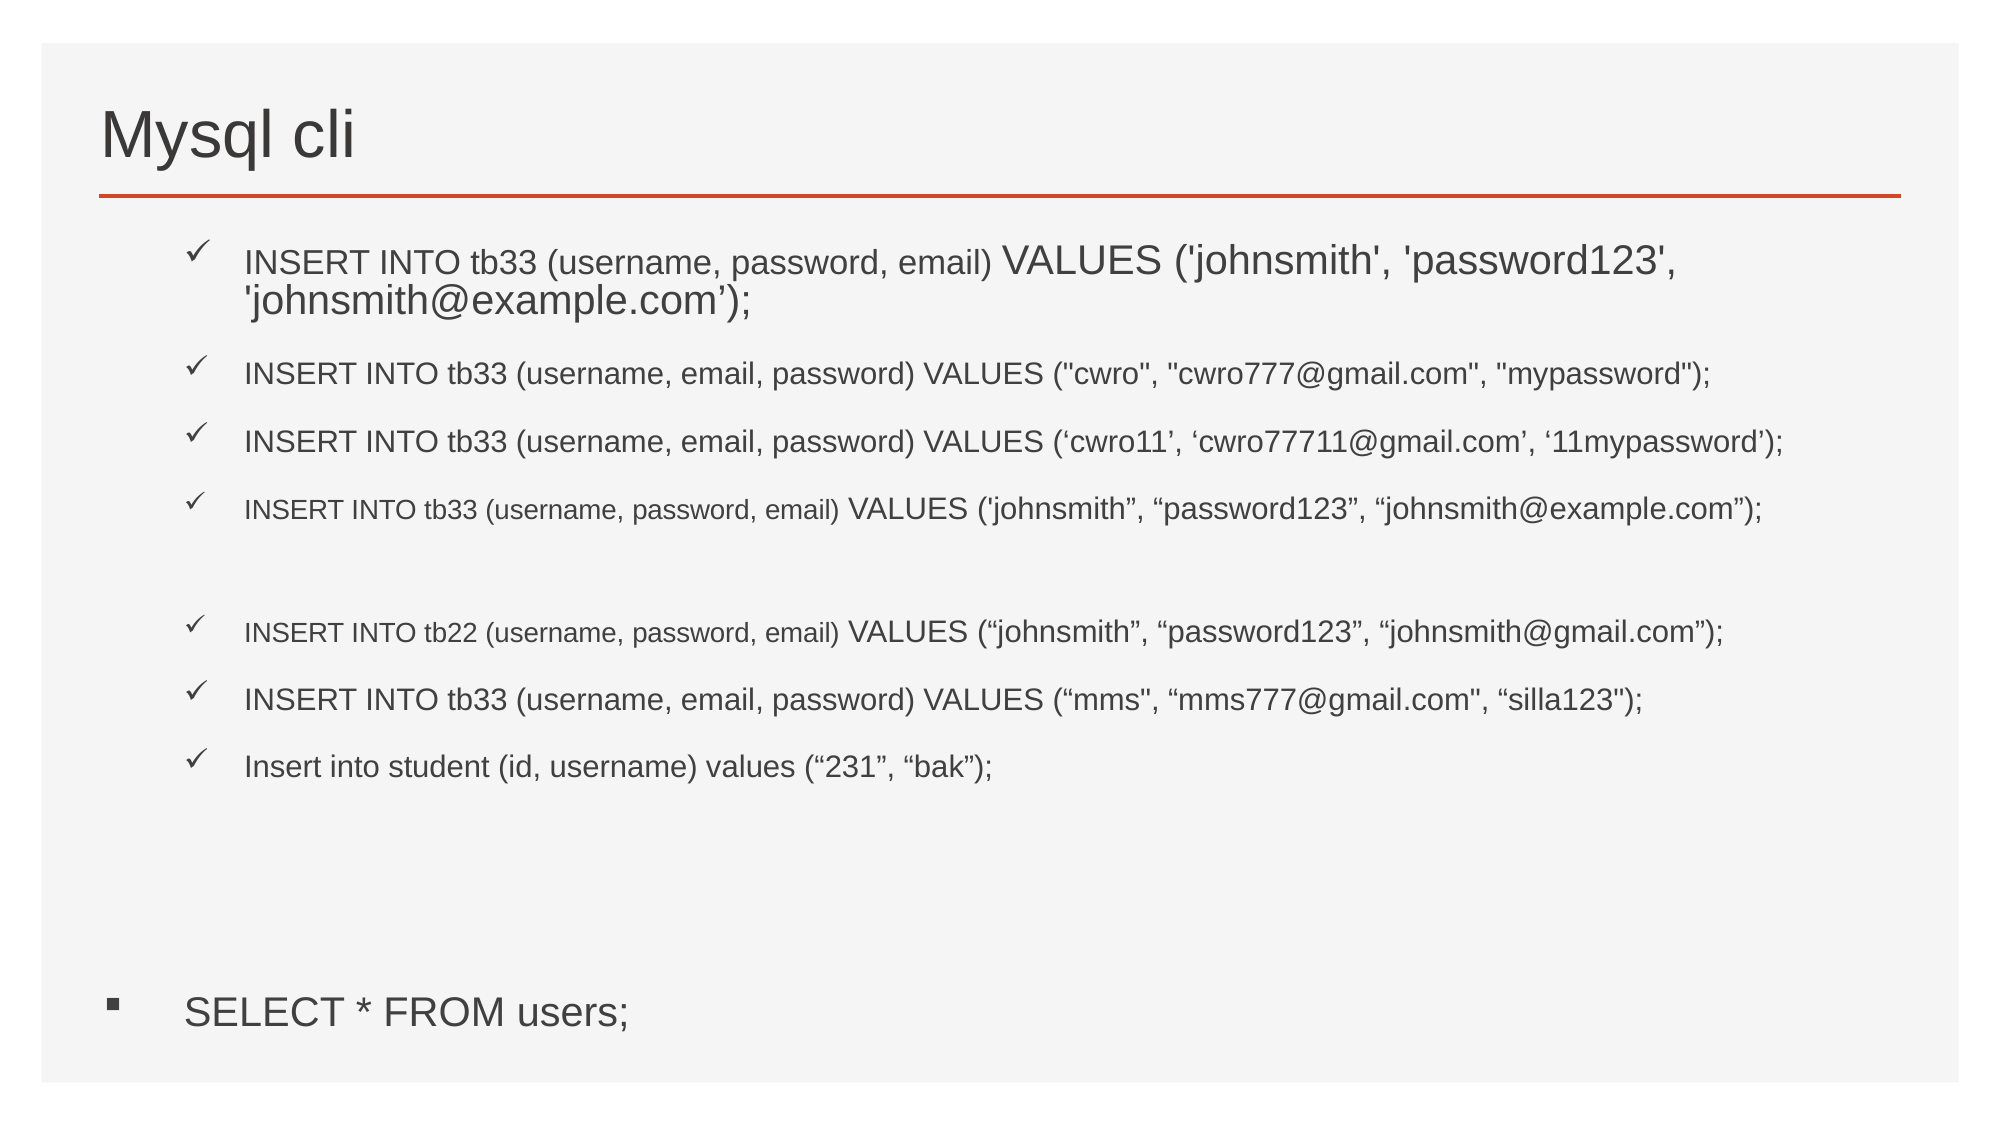

# Mysql cli
INSERT INTO tb33 (username, password, email) VALUES ('johnsmith', 'password123', 'johnsmith@example.com’);
INSERT INTO tb33 (username, email, password) VALUES ("cwro", "cwro777@gmail.com", "mypassword");
INSERT INTO tb33 (username, email, password) VALUES (‘cwro11’, ‘cwro77711@gmail.com’, ‘11mypassword’);
INSERT INTO tb33 (username, password, email) VALUES ('johnsmith”, “password123”, “johnsmith@example.com”);

INSERT INTO tb22 (username, password, email) VALUES (“johnsmith”, “password123”, “johnsmith@gmail.com”);
INSERT INTO tb33 (username, email, password) VALUES (“mms", “mms777@gmail.com", “silla123");
Insert into student (id, username) values (“231”, “bak”);

SELECT * FROM users;